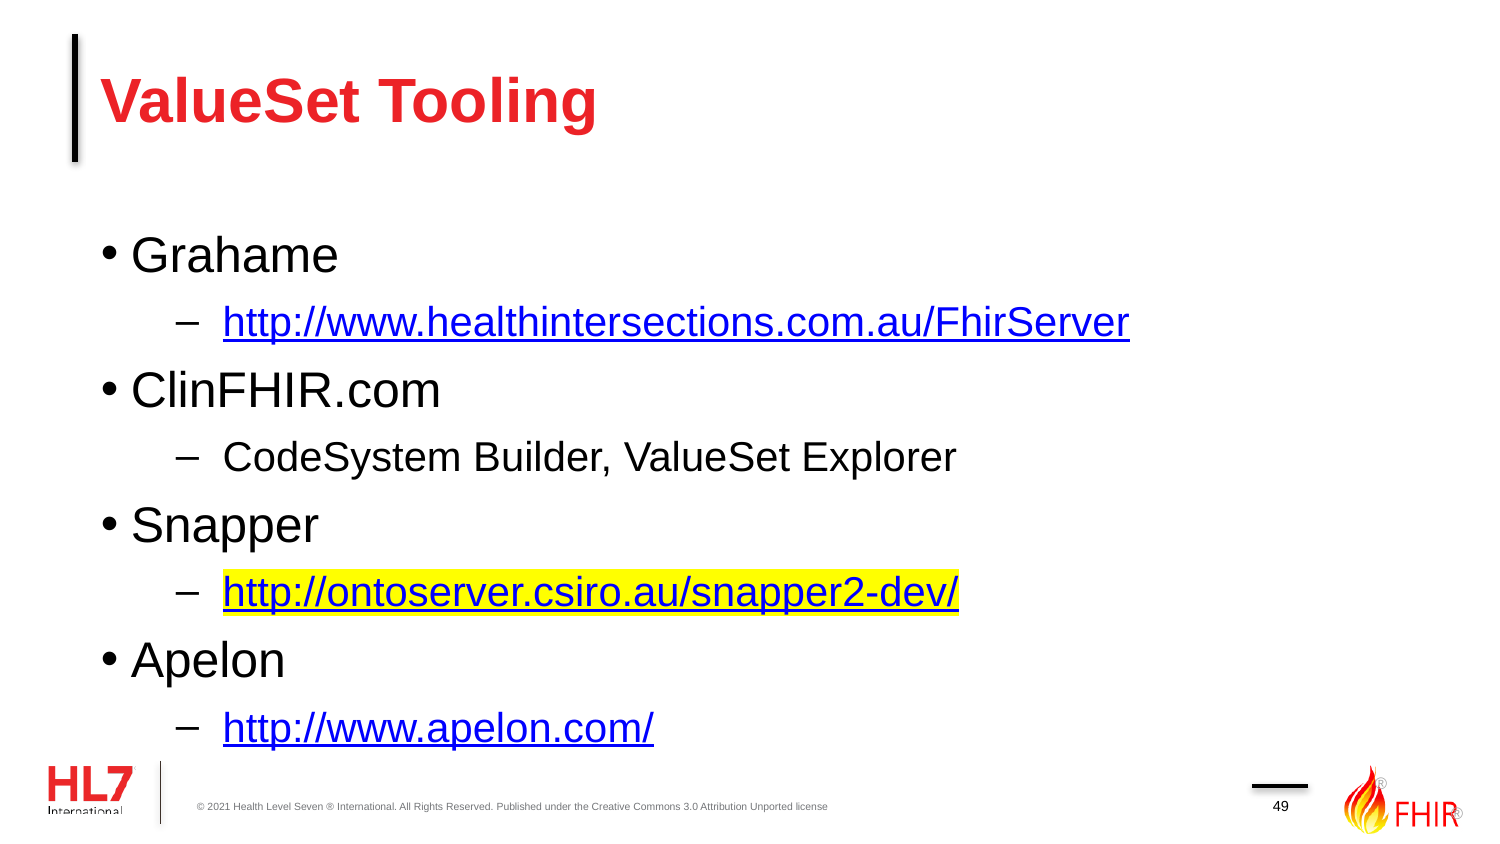

# ValueSet Tooling
Grahame
http://www.healthintersections.com.au/FhirServer
ClinFHIR.com
CodeSystem Builder, ValueSet Explorer
Snapper
http://ontoserver.csiro.au/snapper2-dev/
Apelon
http://www.apelon.com/

49
© 2021 Health Level Seven ® International. All Rights Reserved. Published under the Creative Commons 3.0 Attribution Unported license